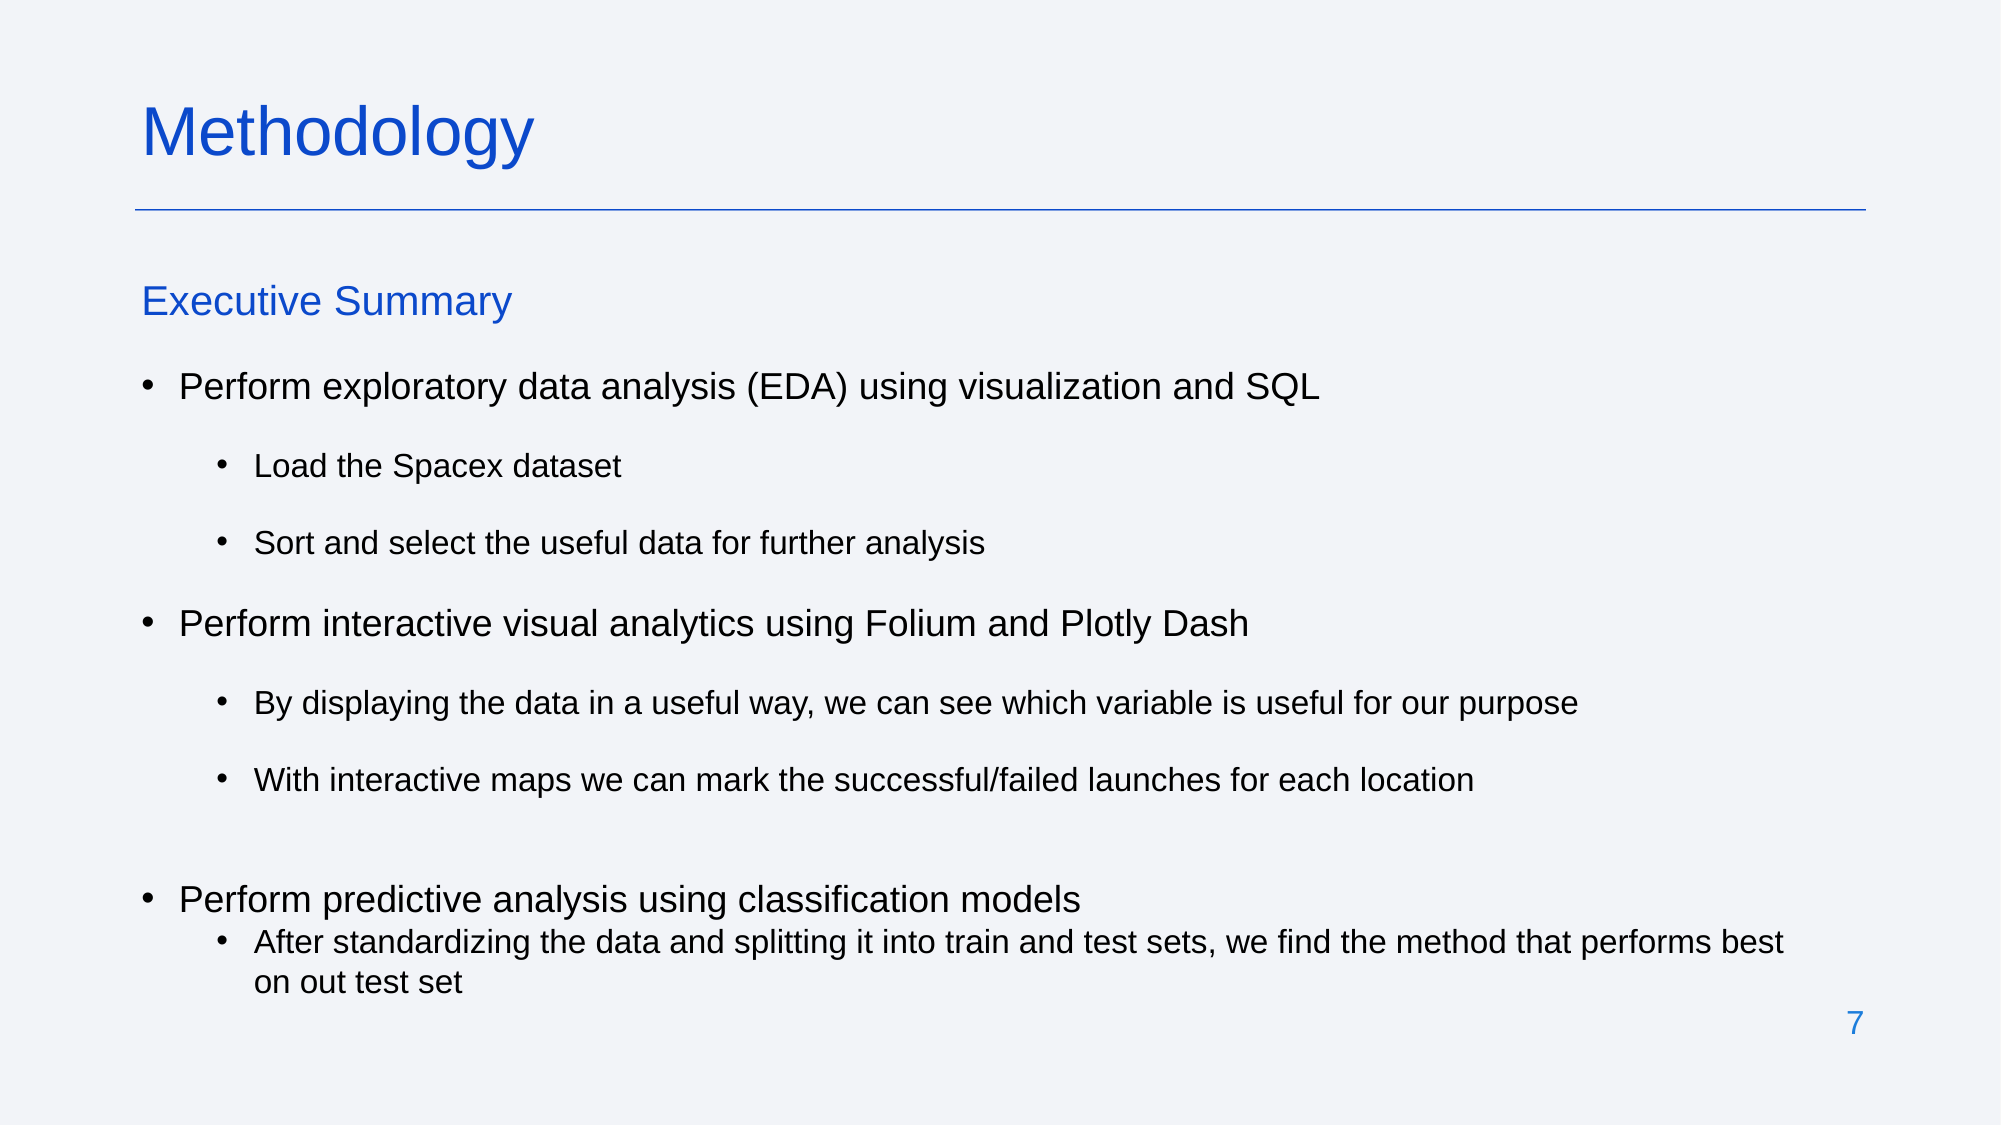

Methodology
Executive Summary
Perform exploratory data analysis (EDA) using visualization and SQL
Load the Spacex dataset
Sort and select the useful data for further analysis
Perform interactive visual analytics using Folium and Plotly Dash
By displaying the data in a useful way, we can see which variable is useful for our purpose
With interactive maps we can mark the successful/failed launches for each location

Perform predictive analysis using classification models
After standardizing the data and splitting it into train and test sets, we find the method that performs best on out test set

7